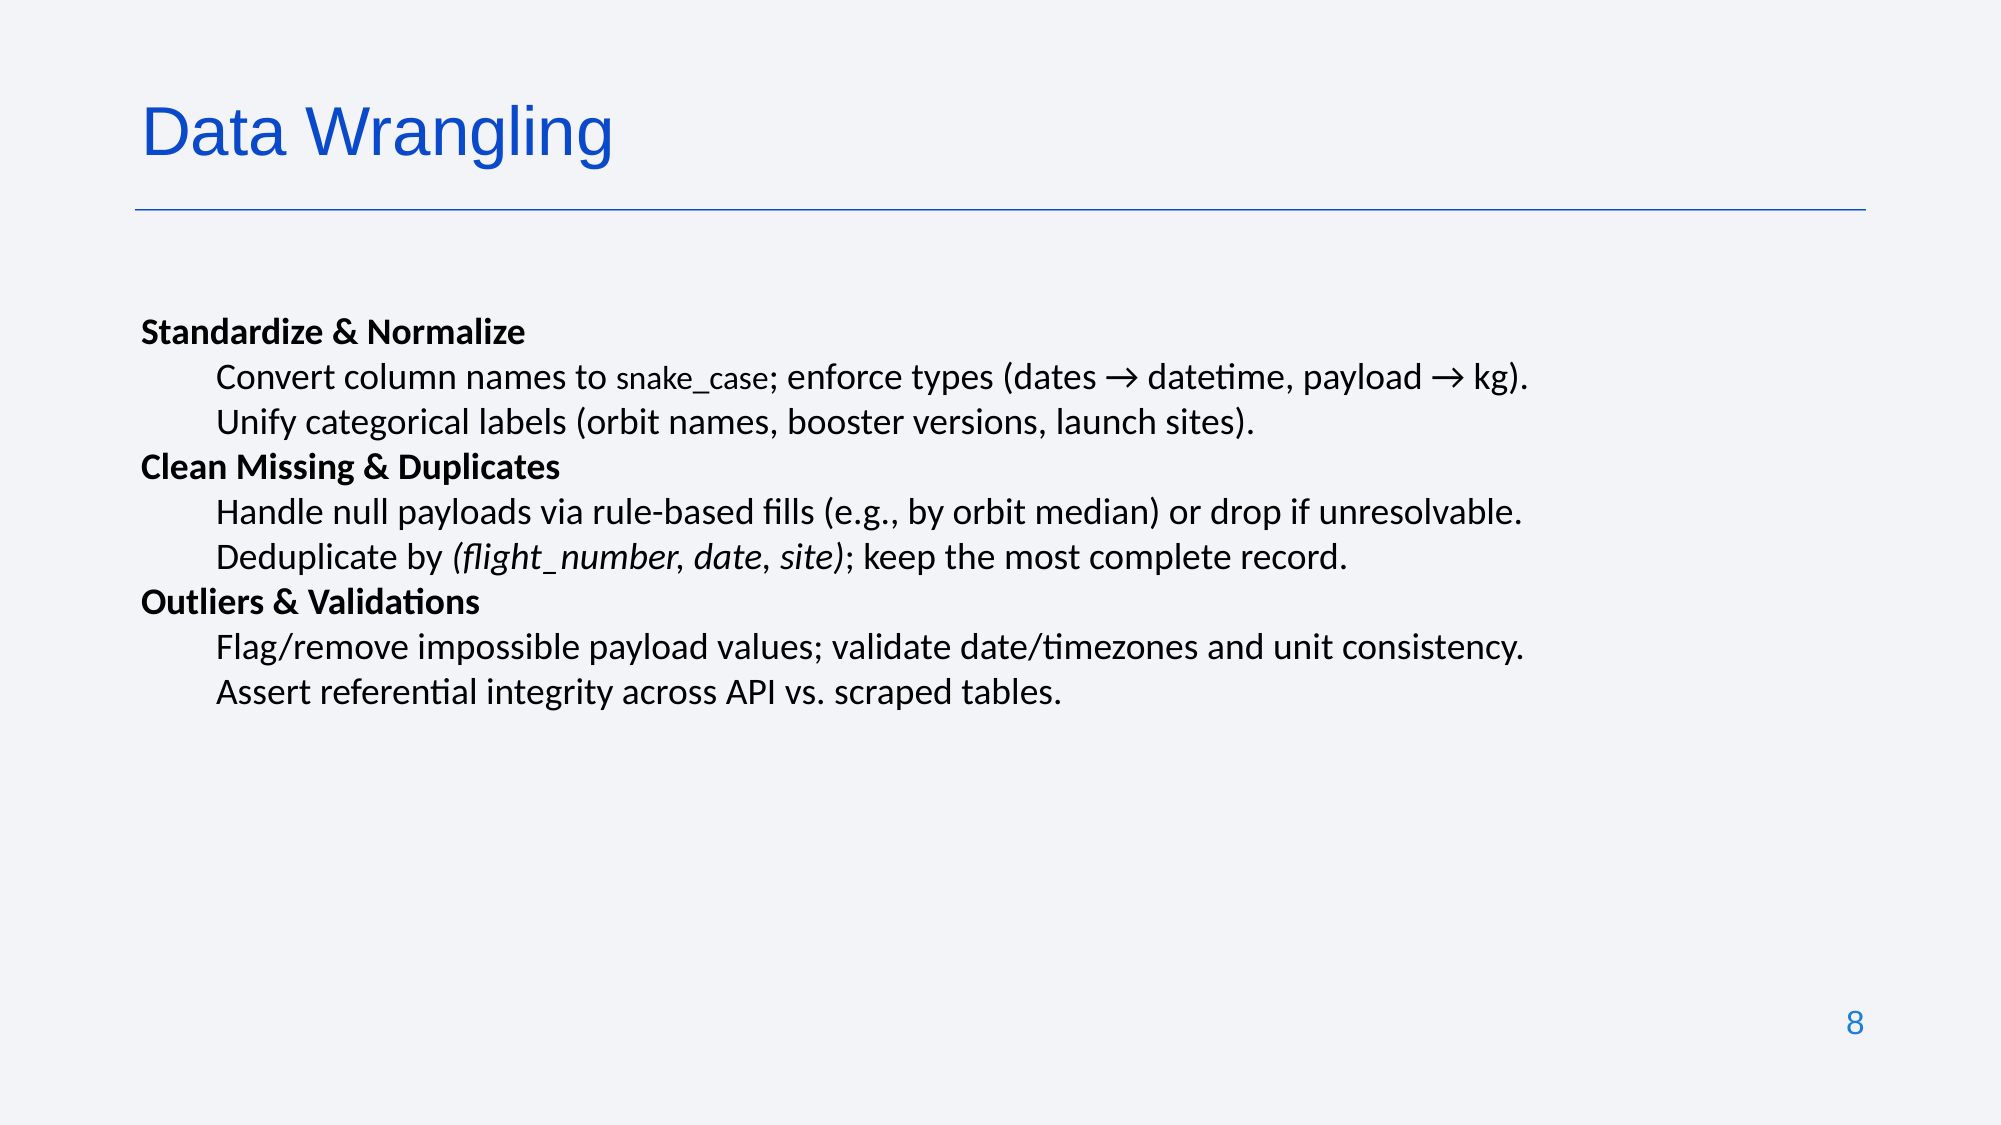

Data Wrangling
Standardize & Normalize
Convert column names to snake_case; enforce types (dates → datetime, payload → kg).
Unify categorical labels (orbit names, booster versions, launch sites).
Clean Missing & Duplicates
Handle null payloads via rule-based fills (e.g., by orbit median) or drop if unresolvable.
Deduplicate by (flight_number, date, site); keep the most complete record.
Outliers & Validations
Flag/remove impossible payload values; validate date/timezones and unit consistency.
Assert referential integrity across API vs. scraped tables.
8